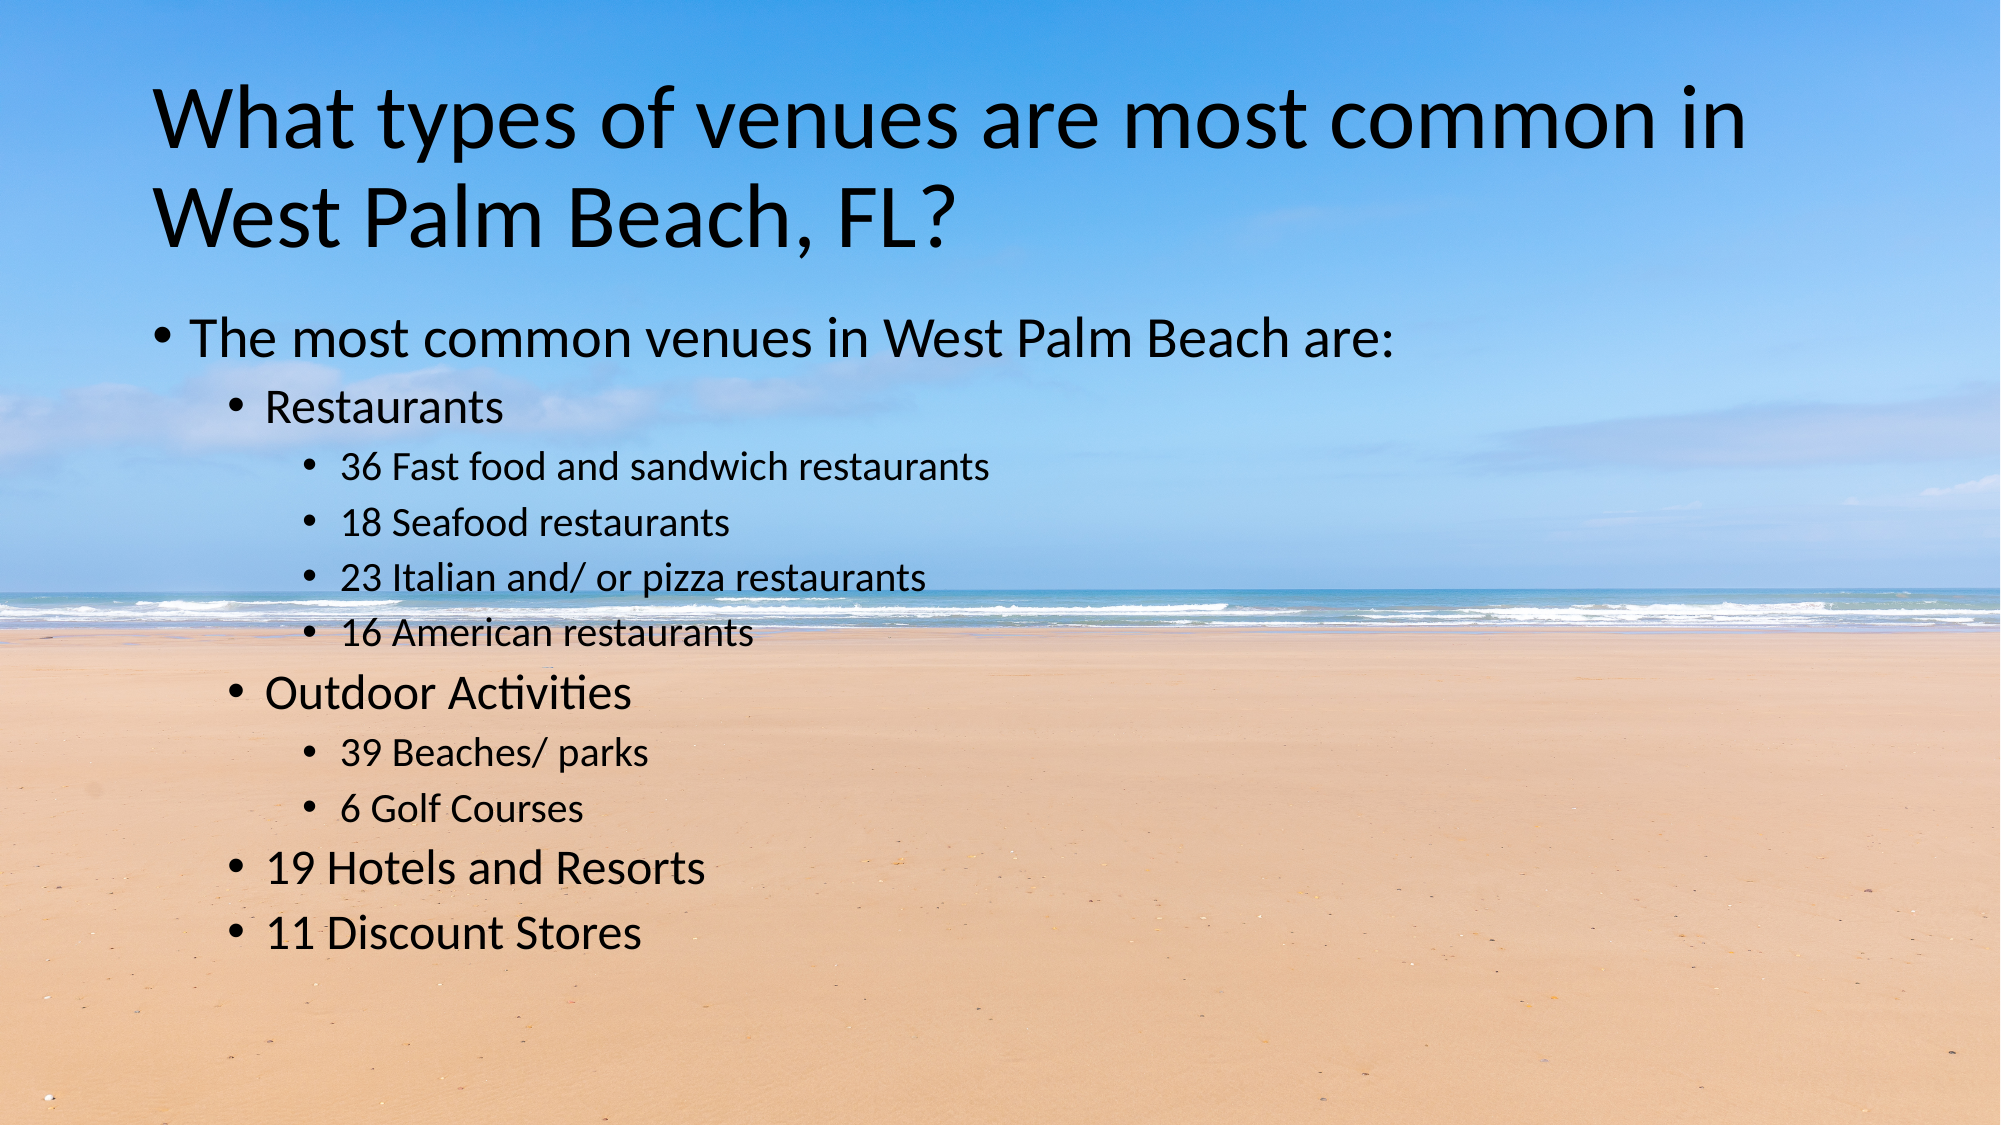

# What types of venues are most common in West Palm Beach, FL?
The most common venues in West Palm Beach are:
Restaurants
36 Fast food and sandwich restaurants
18 Seafood restaurants
23 Italian and/ or pizza restaurants
16 American restaurants
Outdoor Activities
39 Beaches/ parks
6 Golf Courses
19 Hotels and Resorts
11 Discount Stores